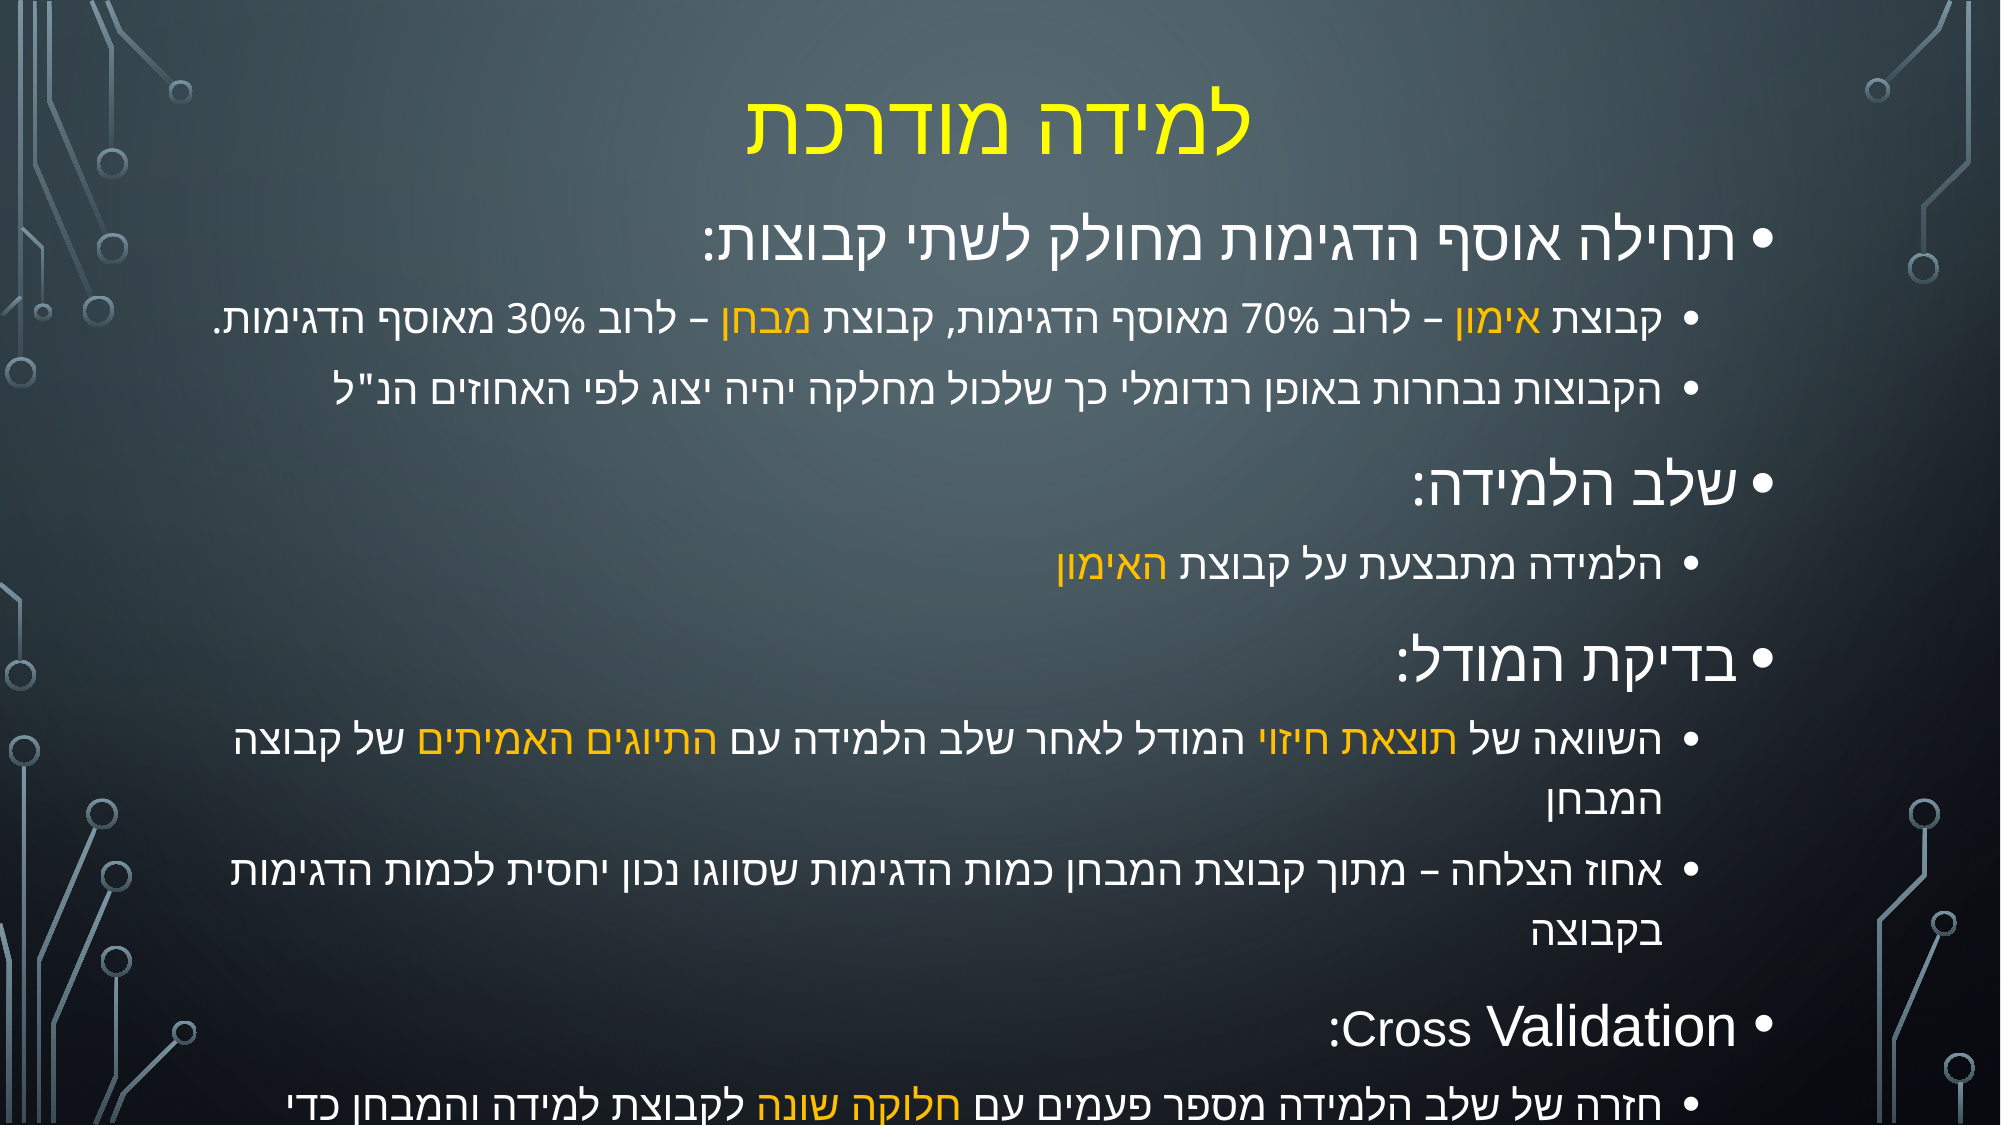

# למידה מודרכת
תחילה אוסף הדגימות מחולק לשתי קבוצות:
קבוצת אימון – לרוב 70% מאוסף הדגימות, קבוצת מבחן – לרוב 30% מאוסף הדגימות.
הקבוצות נבחרות באופן רנדומלי כך שלכול מחלקה יהיה יצוג לפי האחוזים הנ"ל
שלב הלמידה:
הלמידה מתבצעת על קבוצת האימון
בדיקת המודל:
השוואה של תוצאת חיזוי המודל לאחר שלב הלמידה עם התיוגים האמיתים של קבוצה המבחן
אחוז הצלחה – מתוך קבוצת המבחן כמות הדגימות שסווגו נכון יחסית לכמות הדגימות בקבוצה
Cross Validation:
חזרה של שלב הלמידה מספר פעמים עם חלוקה שונה לקבוצת למידה והמבחן כדי להגיע לצואות יציבות ככל הניתן